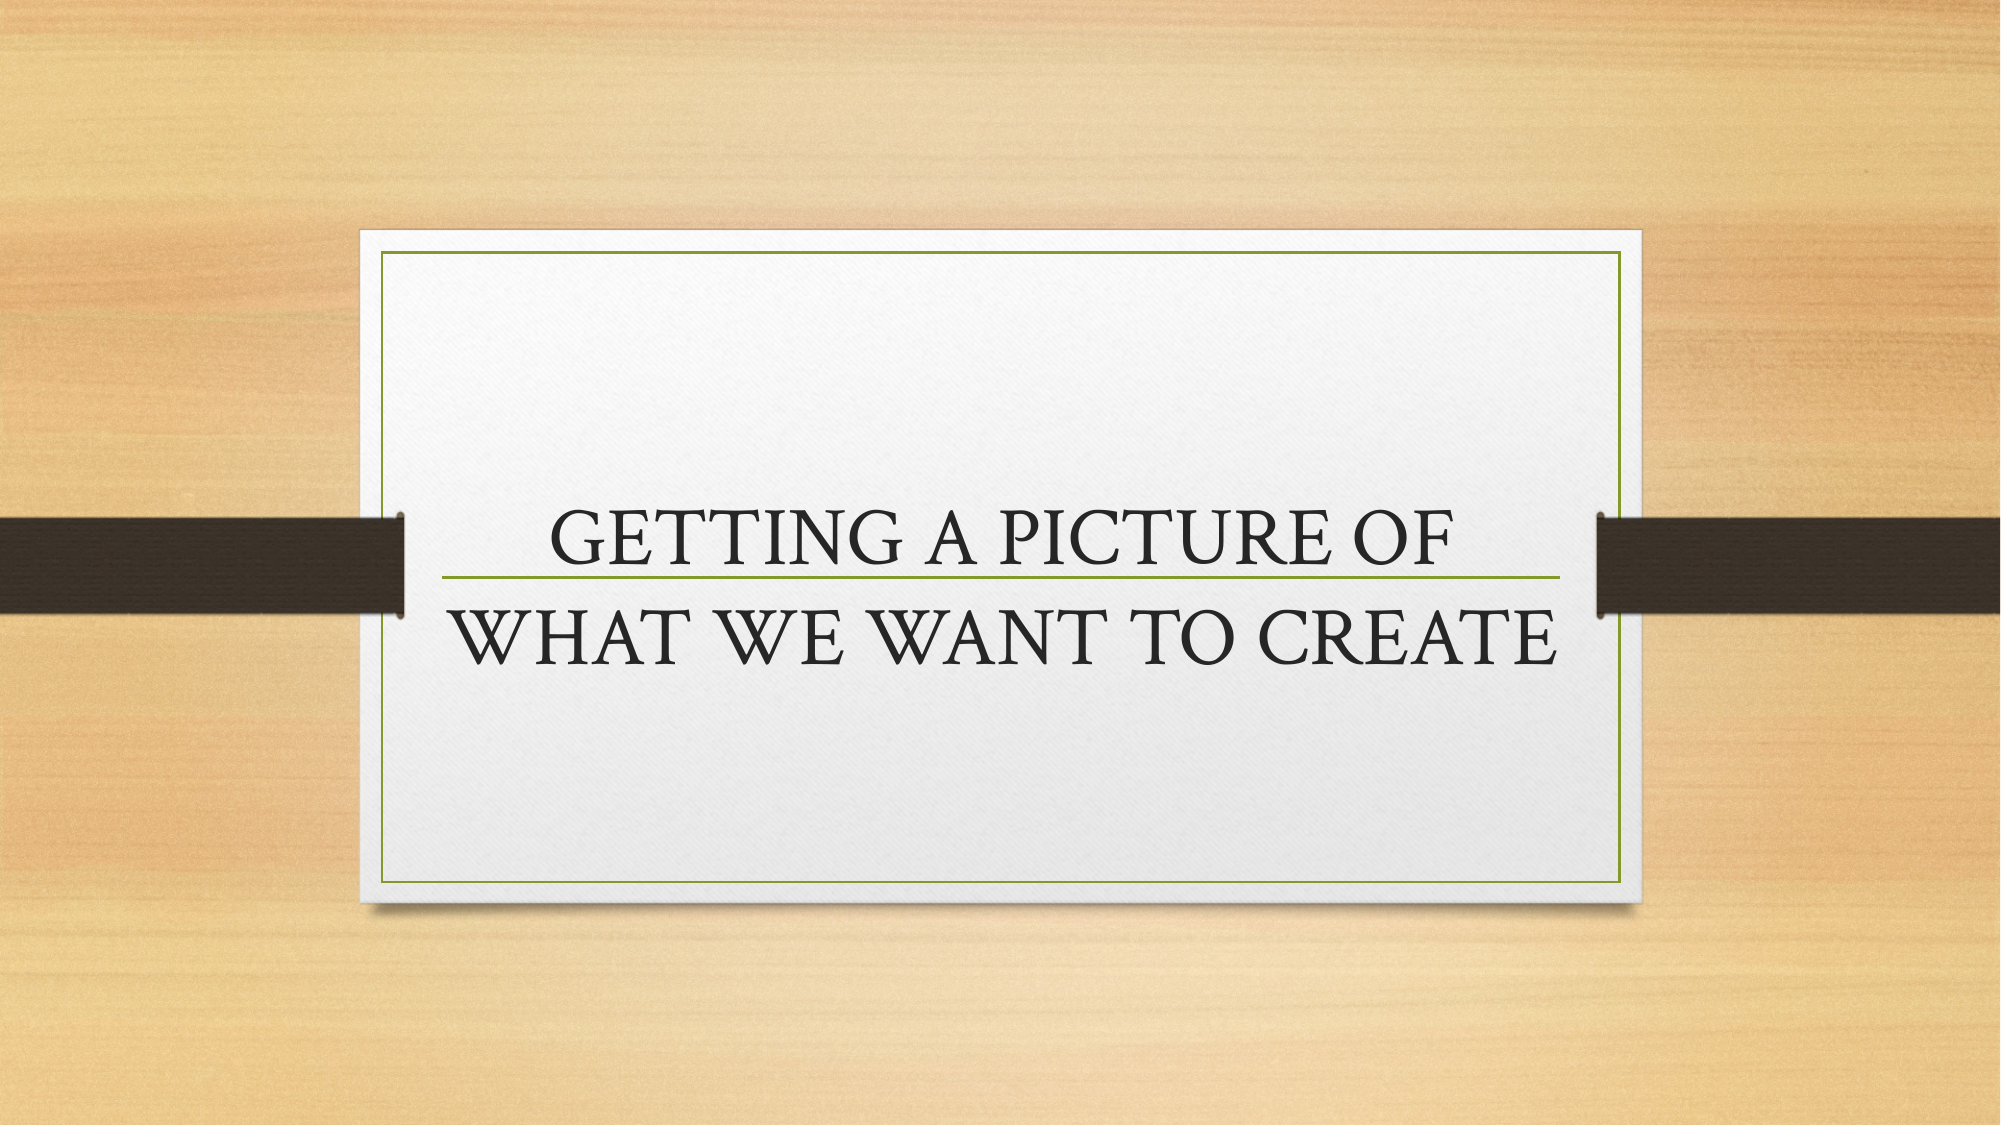

# GETTING A PICTURE OF WHAT WE WANT TO CREATE